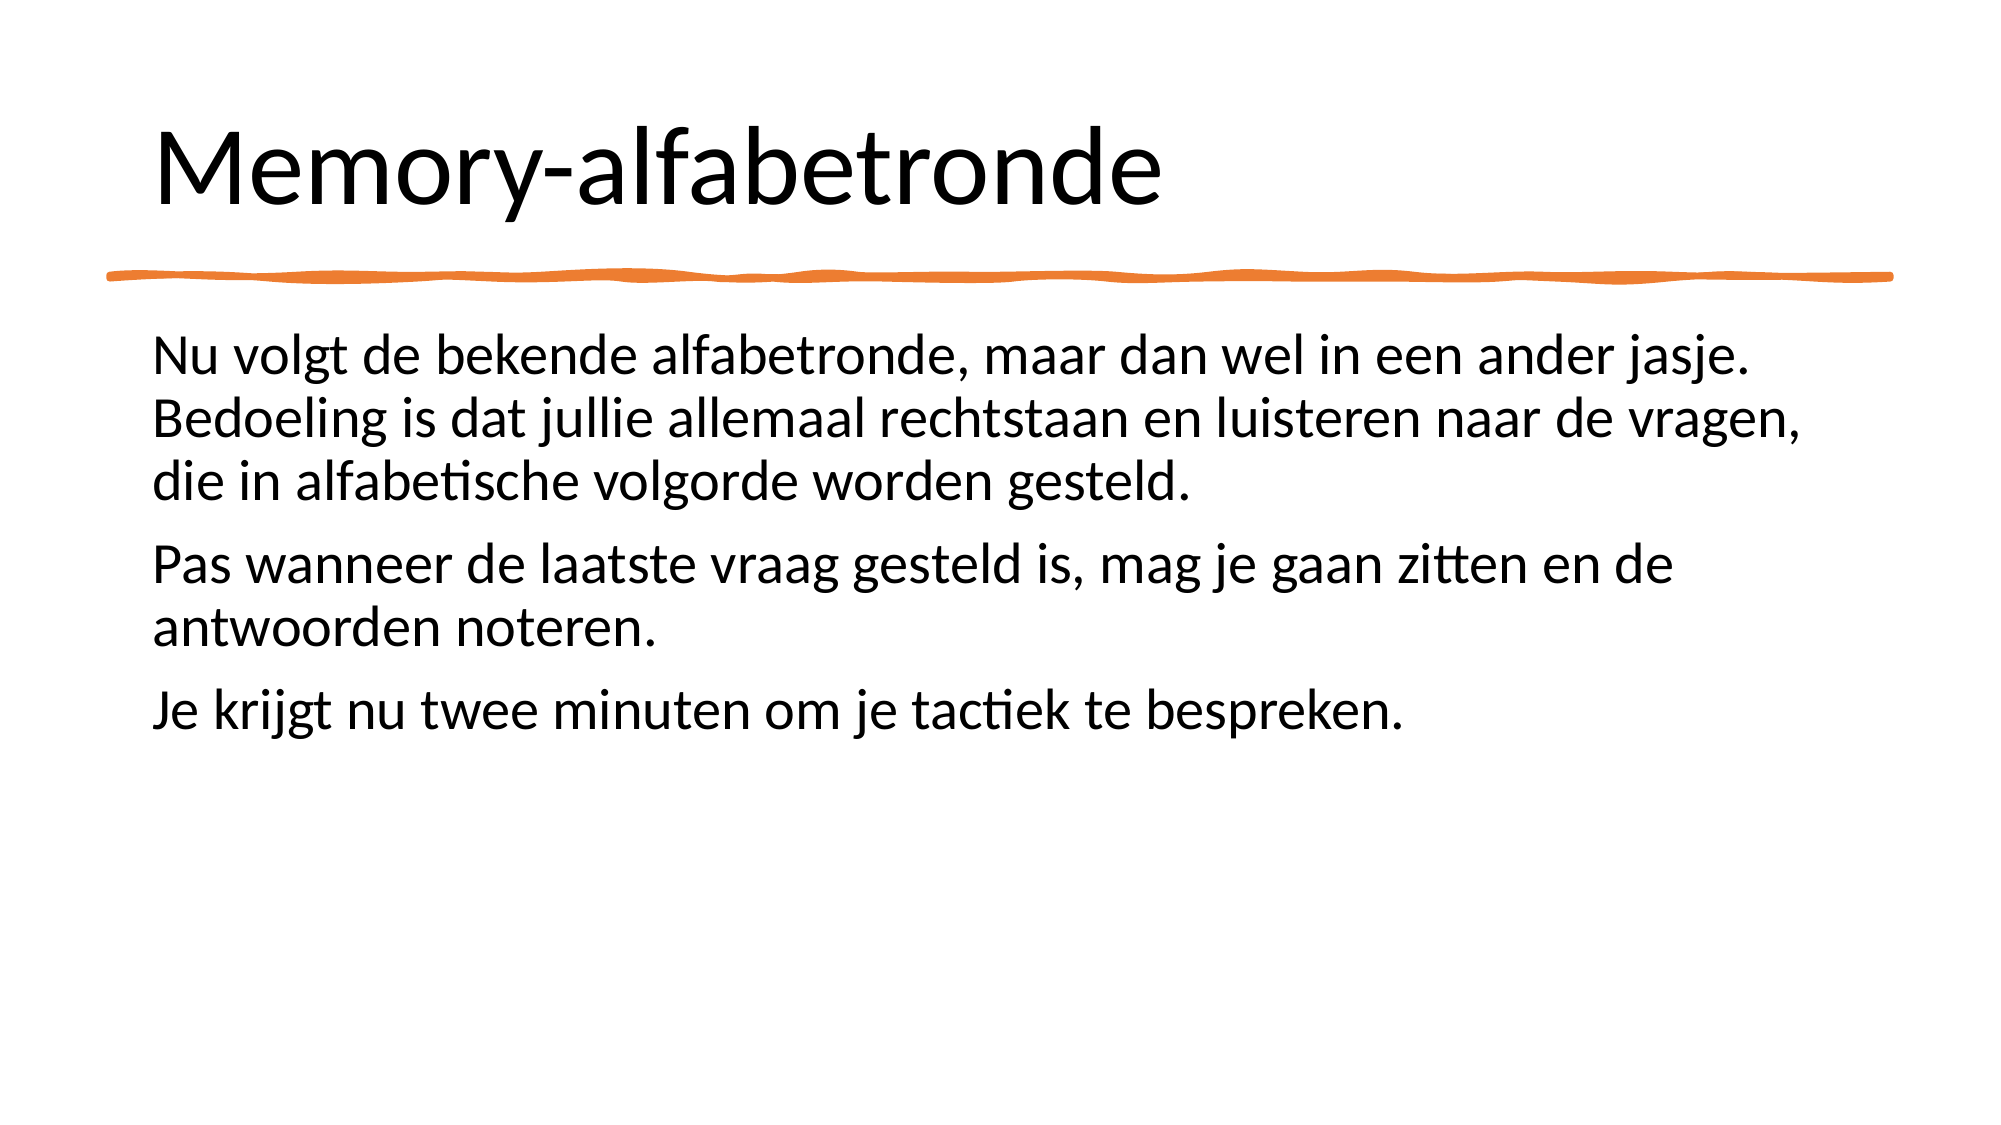

# Memory-alfabetronde

Nu volgt de bekende alfabetronde, maar dan wel in een ander jasje. Bedoeling is dat jullie allemaal rechtstaan en luisteren naar de vragen, die in alfabetische volgorde worden gesteld.
Pas wanneer de laatste vraag gesteld is, mag je gaan zitten en de antwoorden noteren.
Je krijgt nu twee minuten om je tactiek te bespreken.